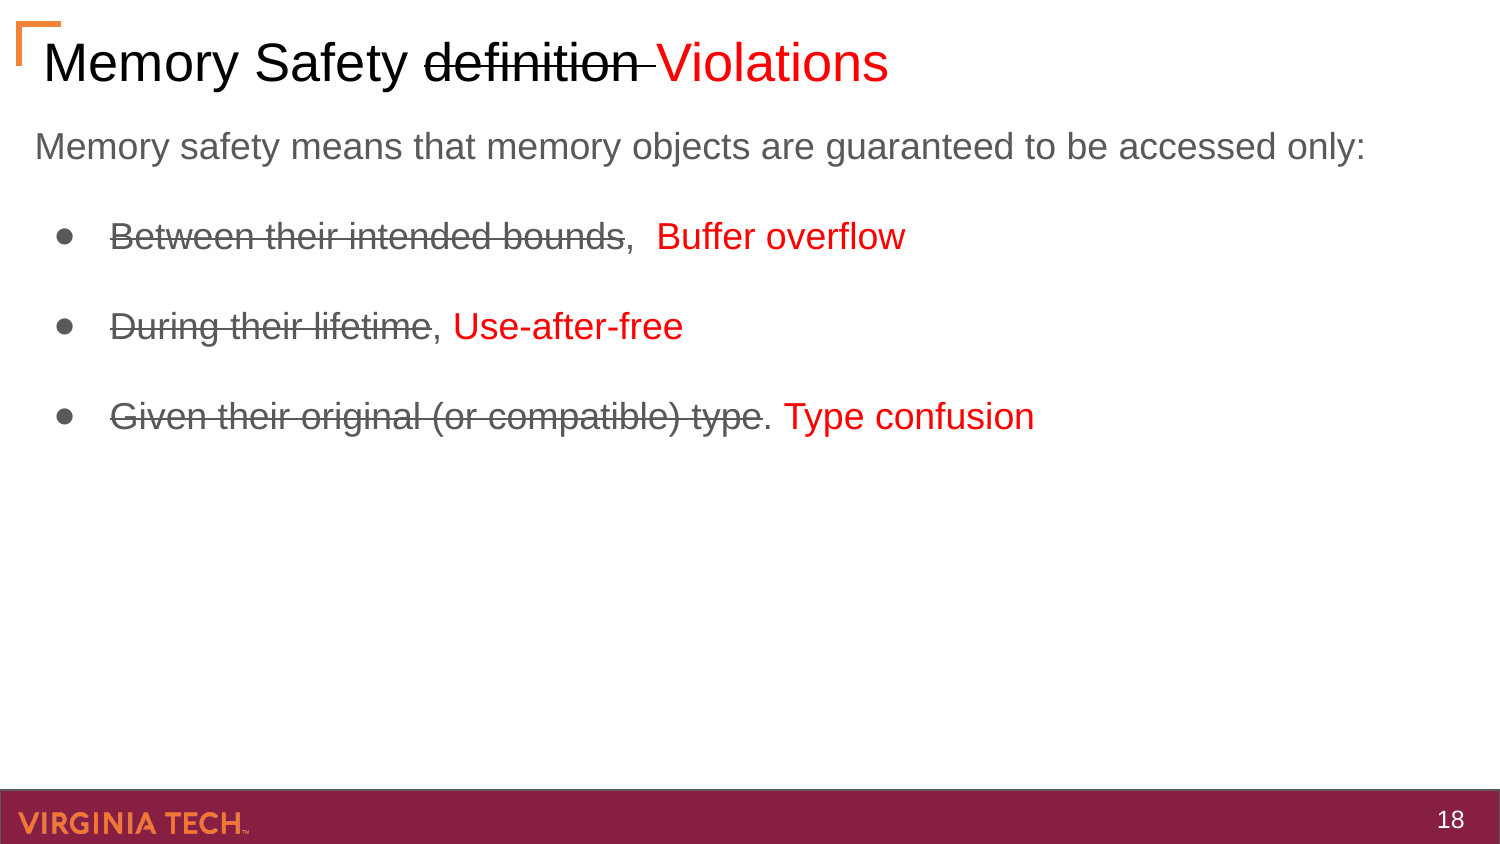

# Memory Safety definition Violations
Memory safety means that memory objects are guaranteed to be accessed only:

Between their intended bounds,  Buffer overflow

During their lifetime, Use-after-free

Given their original (or compatible) type. Type confusion
18